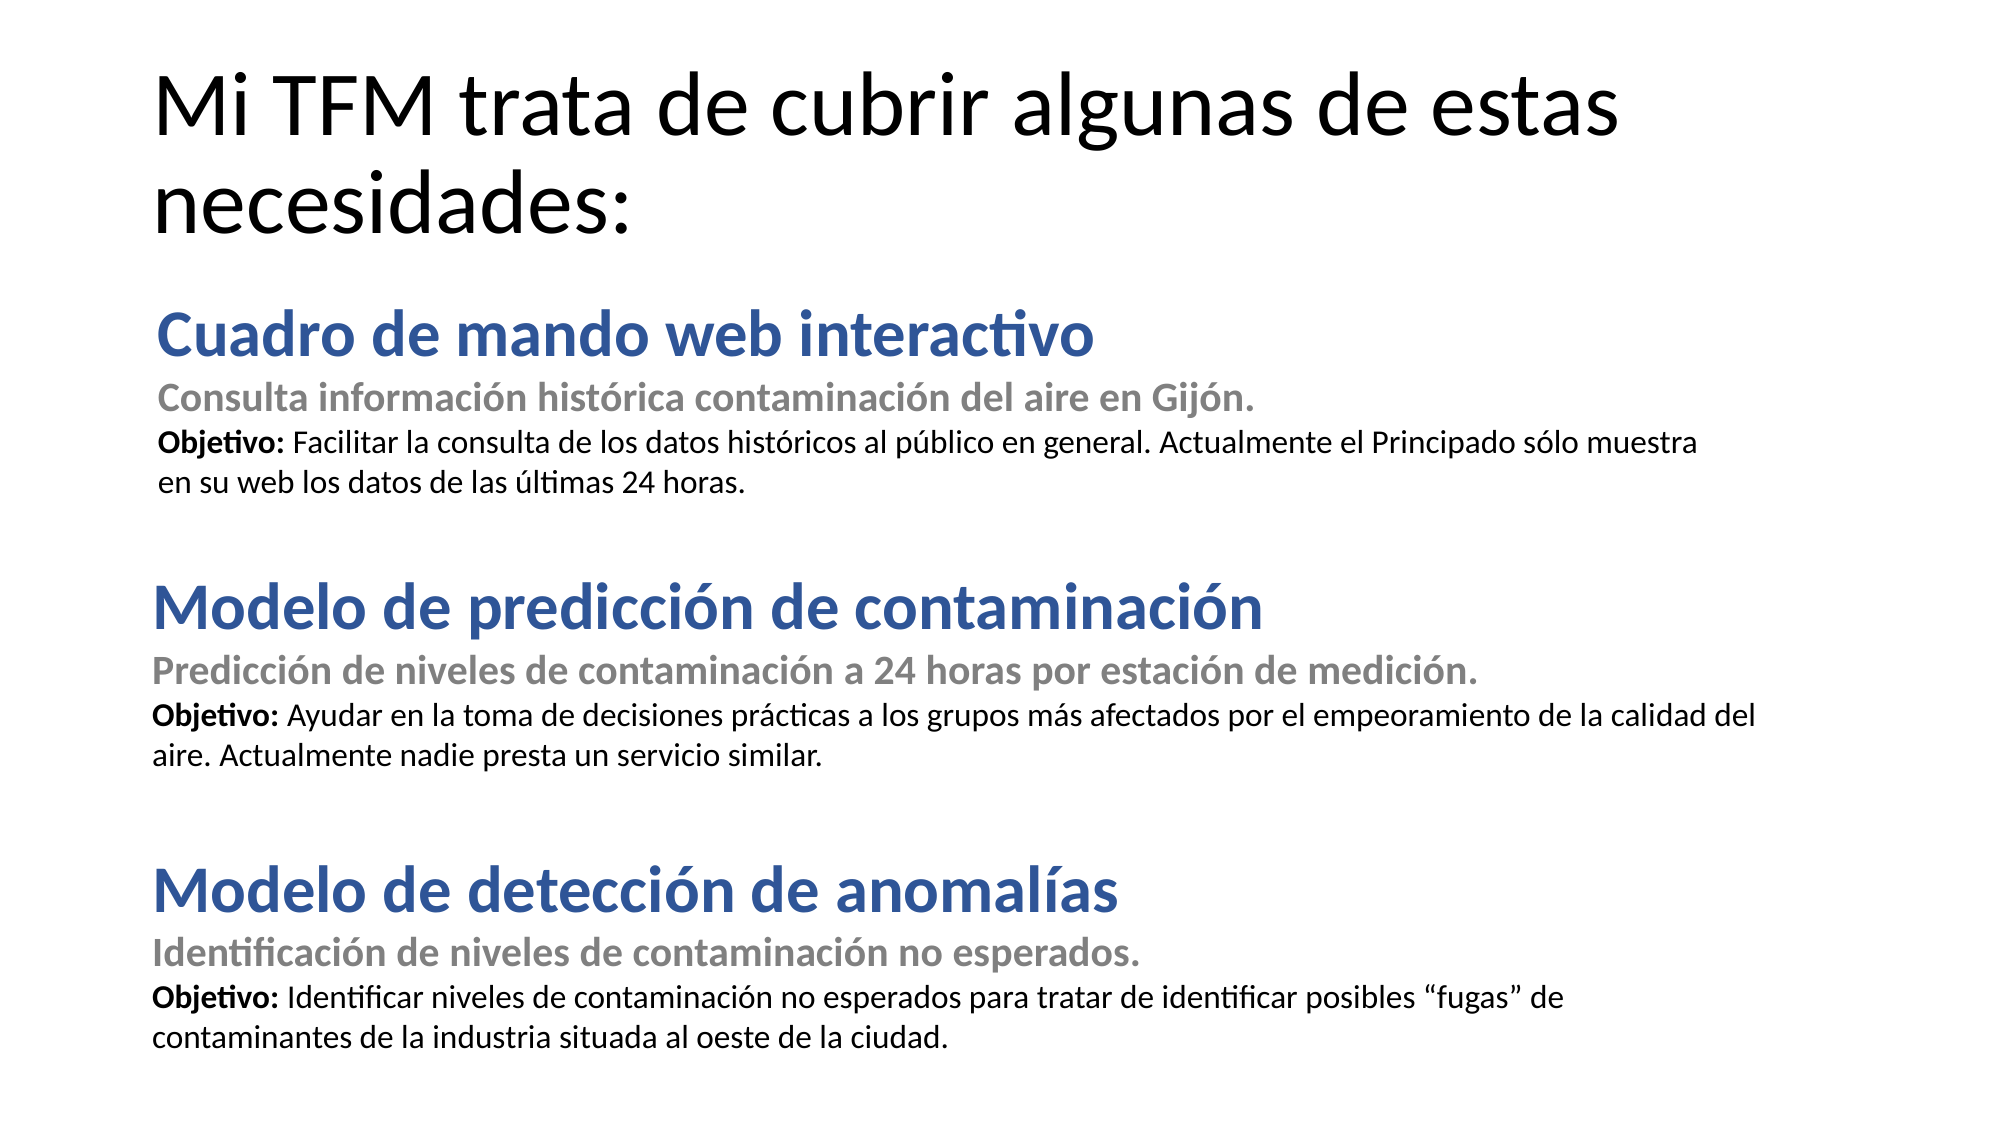

# Mi TFM trata de cubrir algunas de estas necesidades:
Cuadro de mando web interactivo
Consulta información histórica contaminación del aire en Gijón.
Objetivo: Facilitar la consulta de los datos históricos al público en general. Actualmente el Principado sólo muestra en su web los datos de las últimas 24 horas.
Modelo de predicción de contaminación
Predicción de niveles de contaminación a 24 horas por estación de medición.
Objetivo: Ayudar en la toma de decisiones prácticas a los grupos más afectados por el empeoramiento de la calidad del aire. Actualmente nadie presta un servicio similar.
Modelo de detección de anomalías
Identificación de niveles de contaminación no esperados.
Objetivo: Identificar niveles de contaminación no esperados para tratar de identificar posibles “fugas” de
contaminantes de la industria situada al oeste de la ciudad.